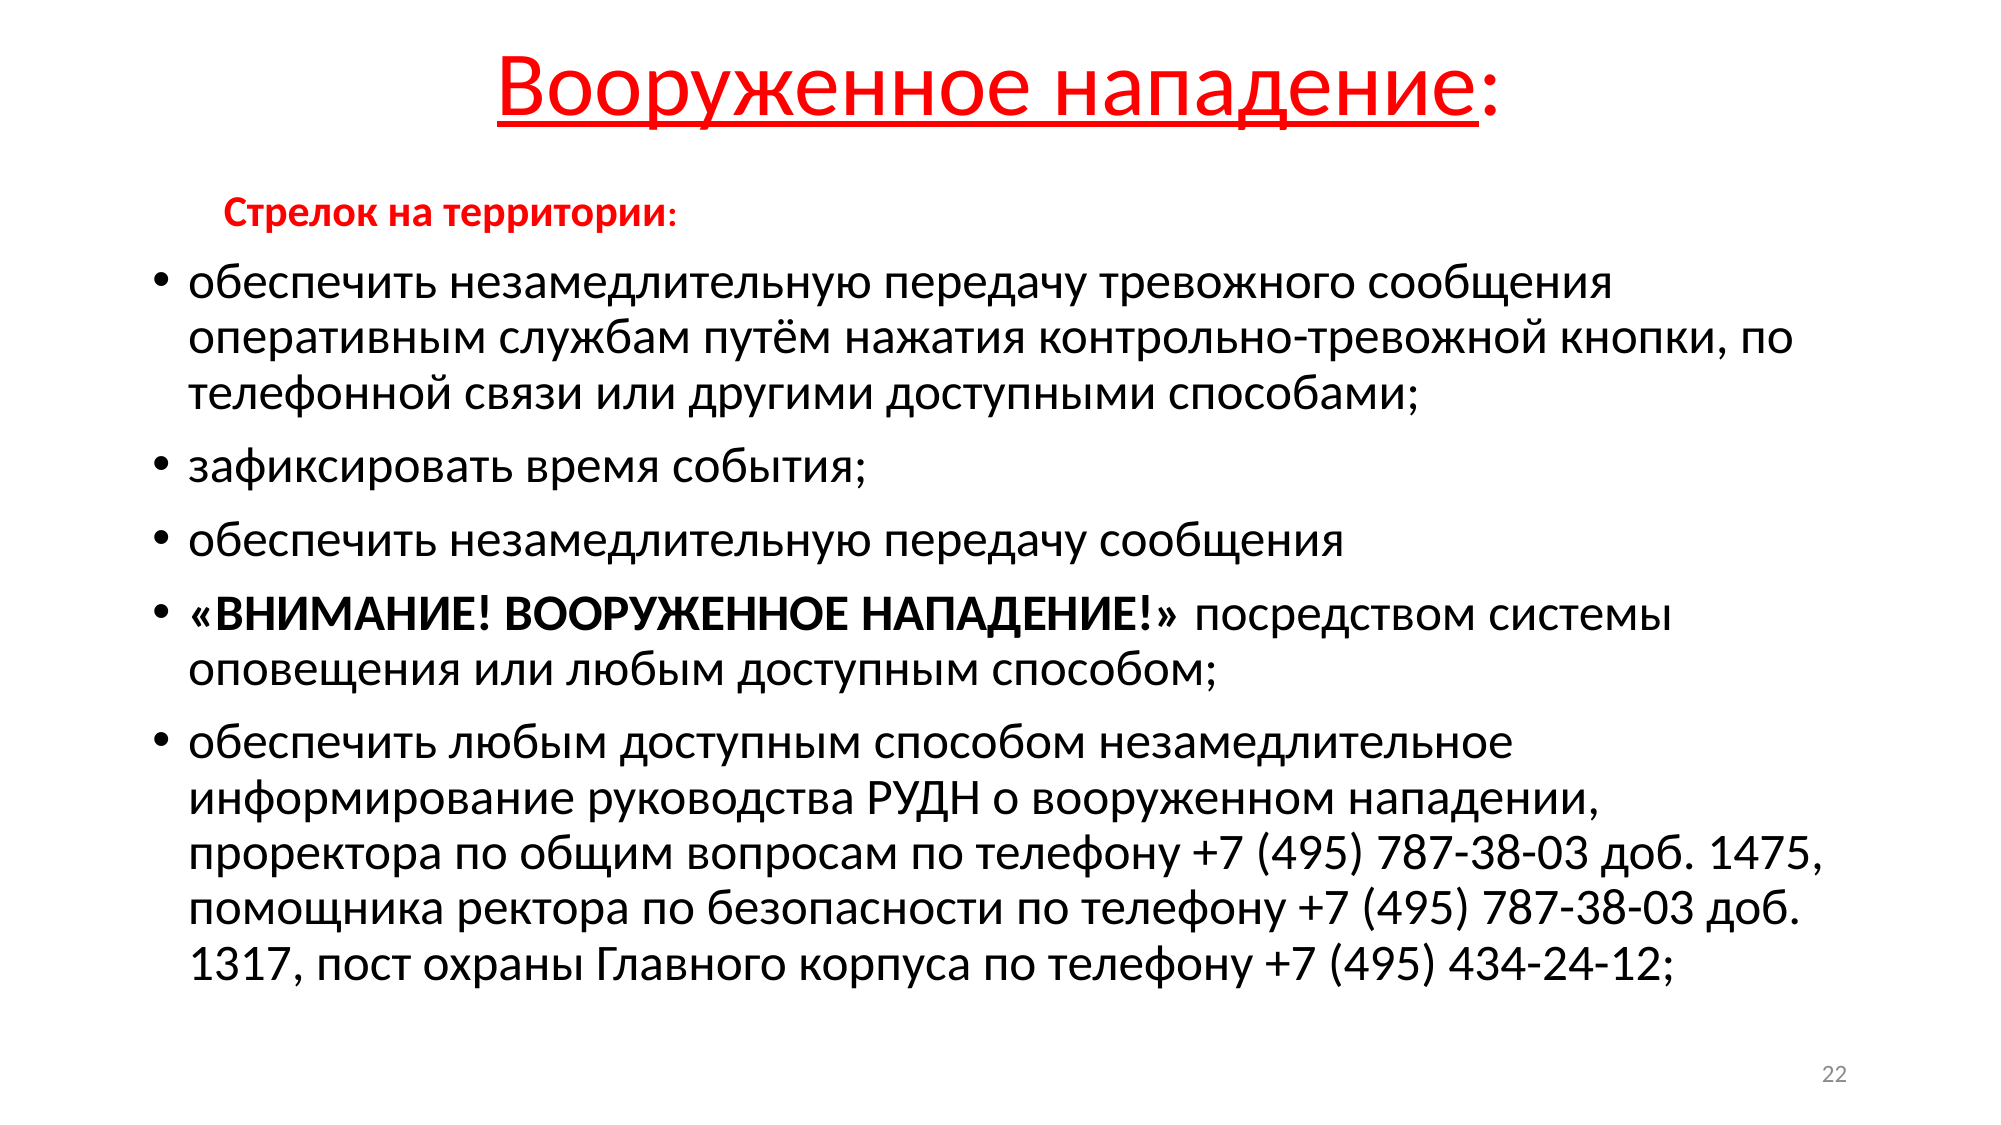

# Вооруженное нападение:
Стрелок на территории:
обеспечить незамедлительную передачу тревожного сообщения оперативным службам путём нажатия контрольно-тревожной кнопки, по телефонной связи или другими доступными способами;
зафиксировать время события;
обеспечить незамедлительную передачу сообщения
«ВНИМАНИЕ! ВООРУЖЕННОЕ НАПАДЕНИЕ!» посредством системы оповещения или любым доступным способом;
обеспечить любым доступным способом незамедлительное информирование руководства РУДН о вооруженном нападении, проректора по общим вопросам по телефону +7 (495) 787-38-03 доб. 1475, помощника ректора по безопасности по телефону +7 (495) 787-38-03 доб. 1317, пост охраны Главного корпуса по телефону +7 (495) 434-24-12;
22